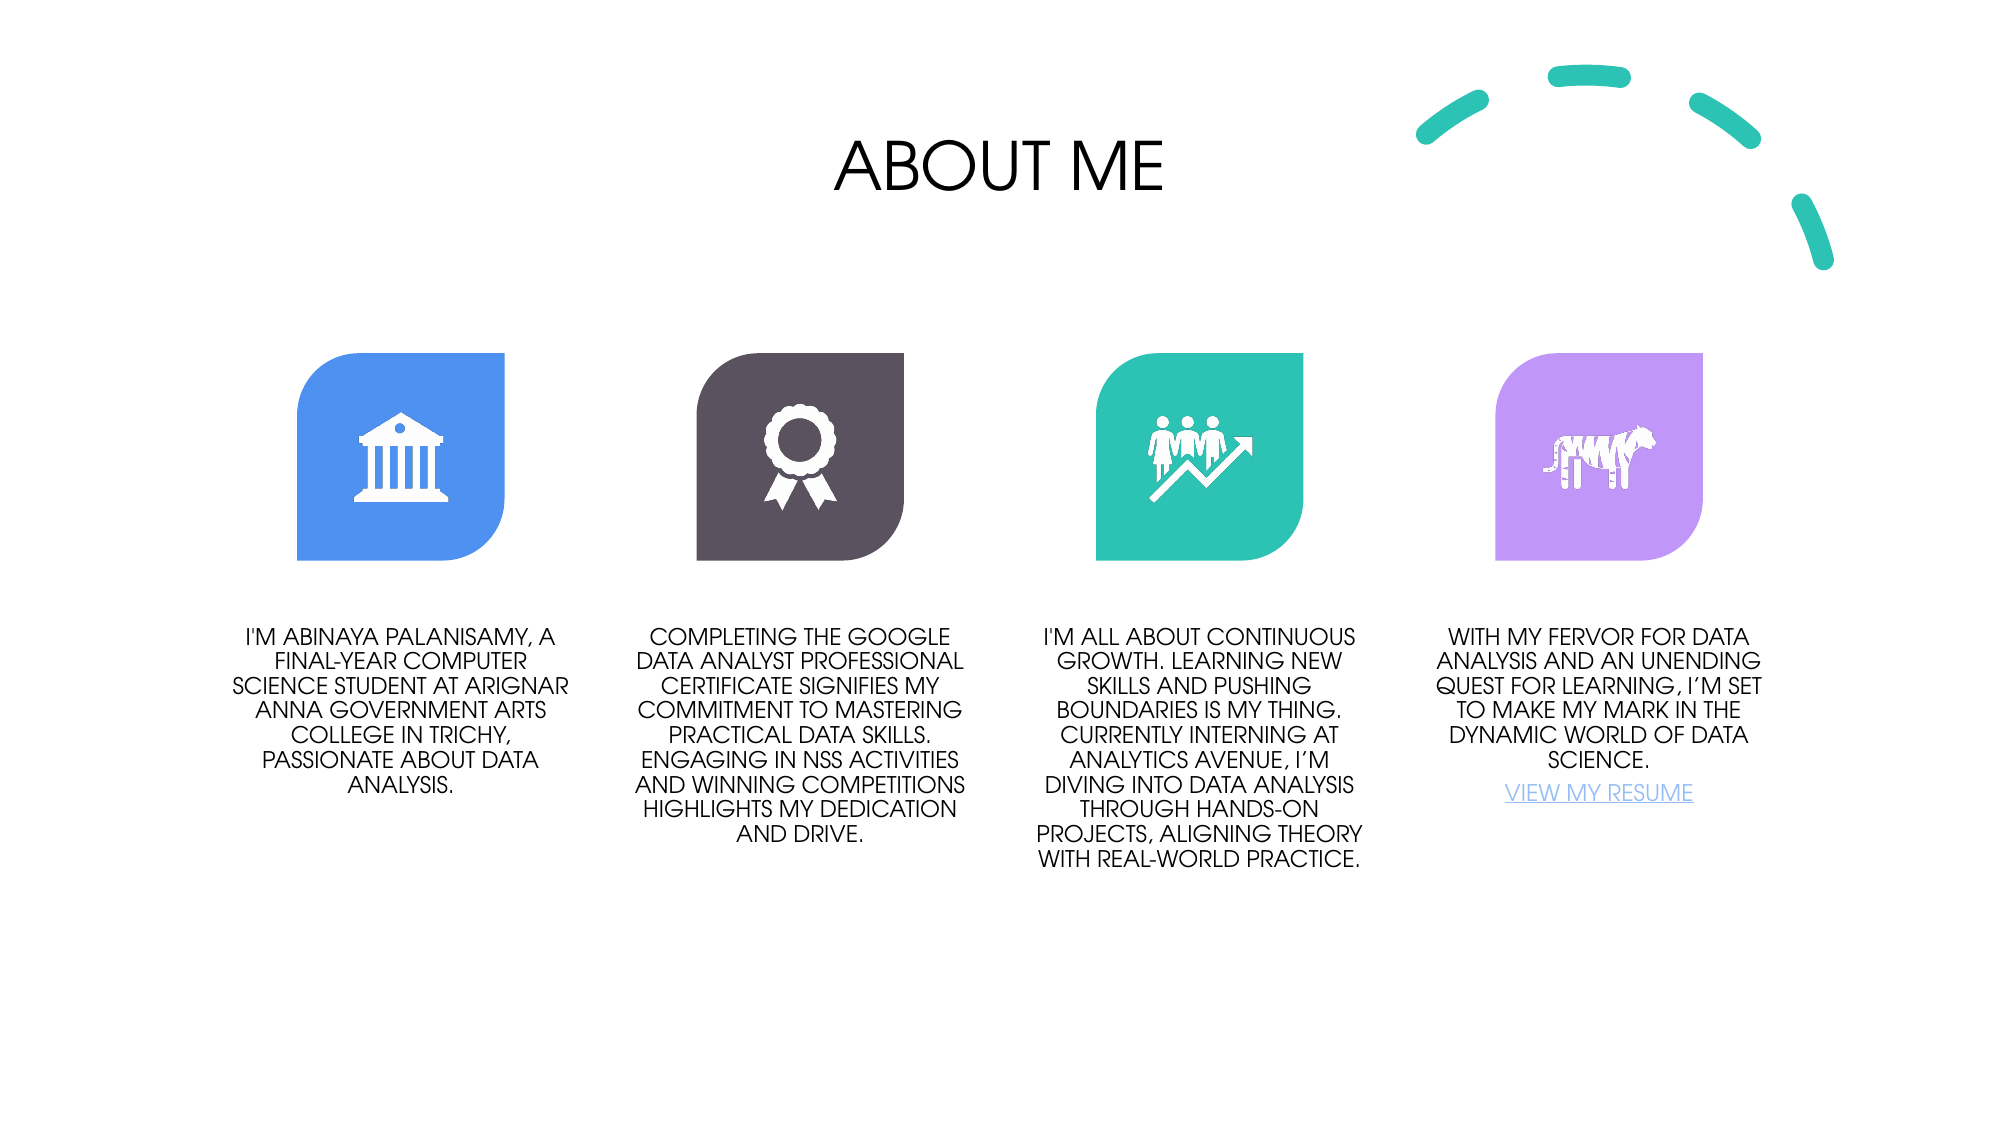

# ABOUT ME

I'm Abinaya Palanisamy, a final-year Computer Science student at Arignar Anna Government Arts College in Trichy, passionate about data analysis.
Completing the Google Data Analyst Professional Certificate signifies my commitment to mastering practical data skills. Engaging in NSS activities and winning competitions highlights my dedication and drive.
I'm all about continuous growth. Learning new skills and pushing boundaries is my thing. Currently interning at Analytics Avenue, I’m diving into Data Analysis through hands-on projects, aligning theory with real-world practice.
With my fervor for data analysis and an unending quest for learning, I’m set to make my mark in the dynamic world of data science.
View My resume